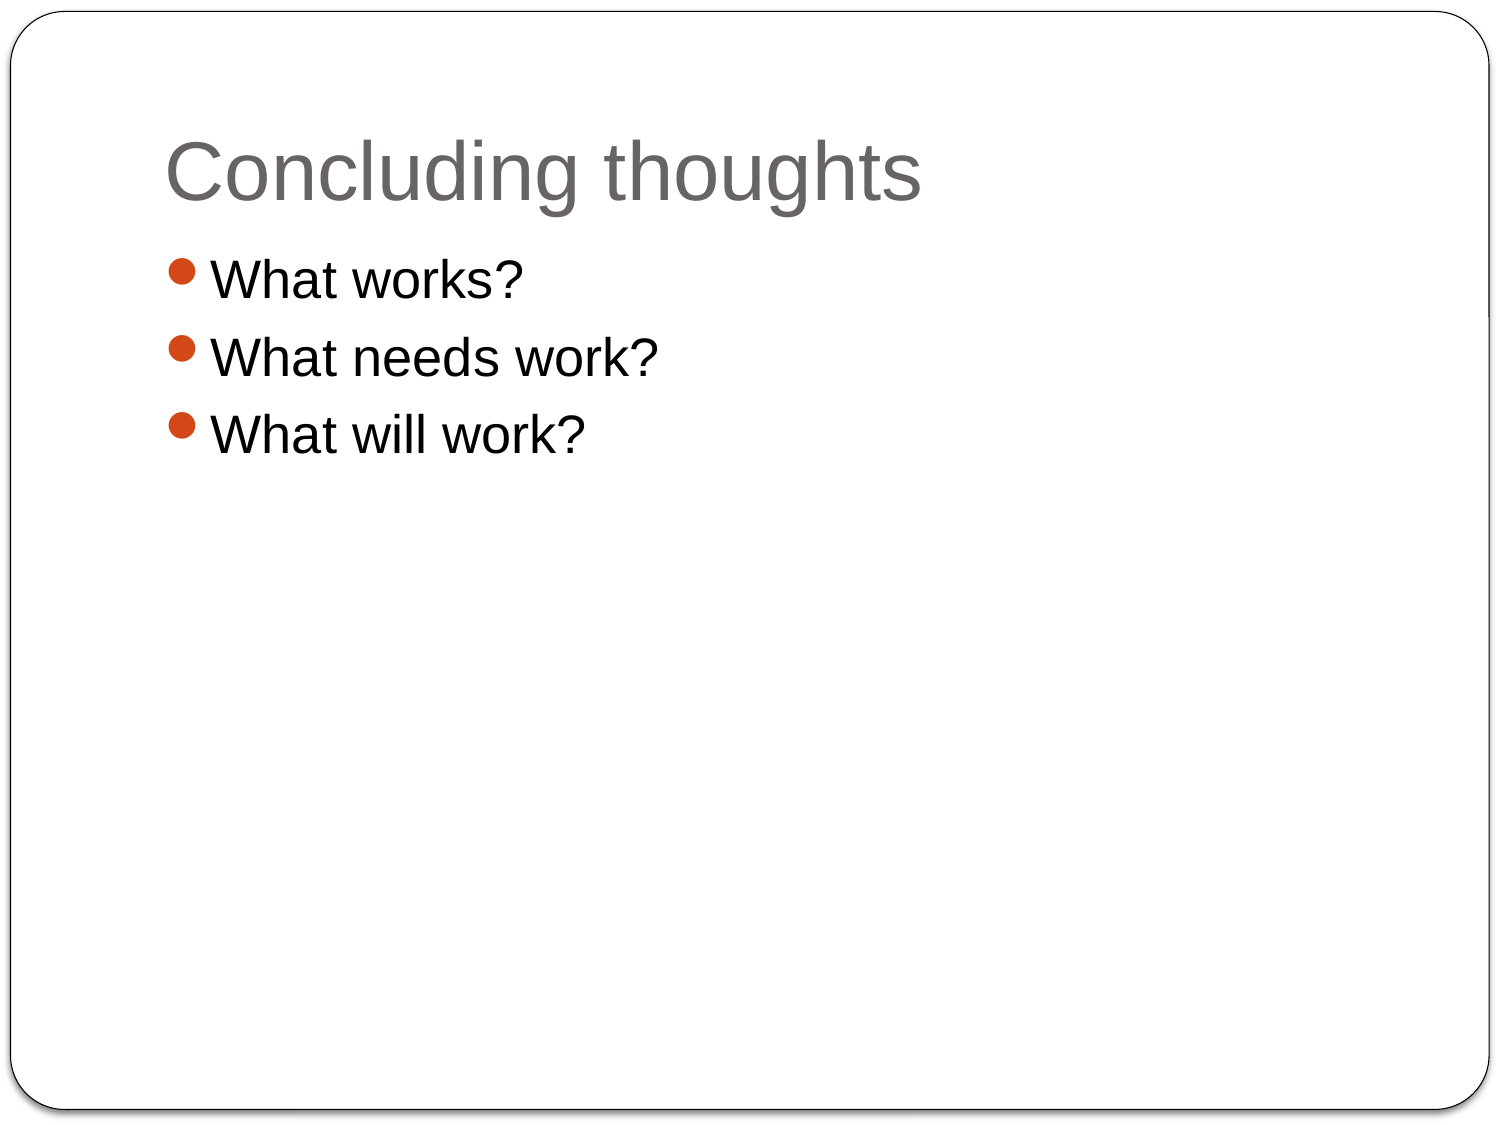

# Concluding thoughts
What works?
What needs work?
What will work?